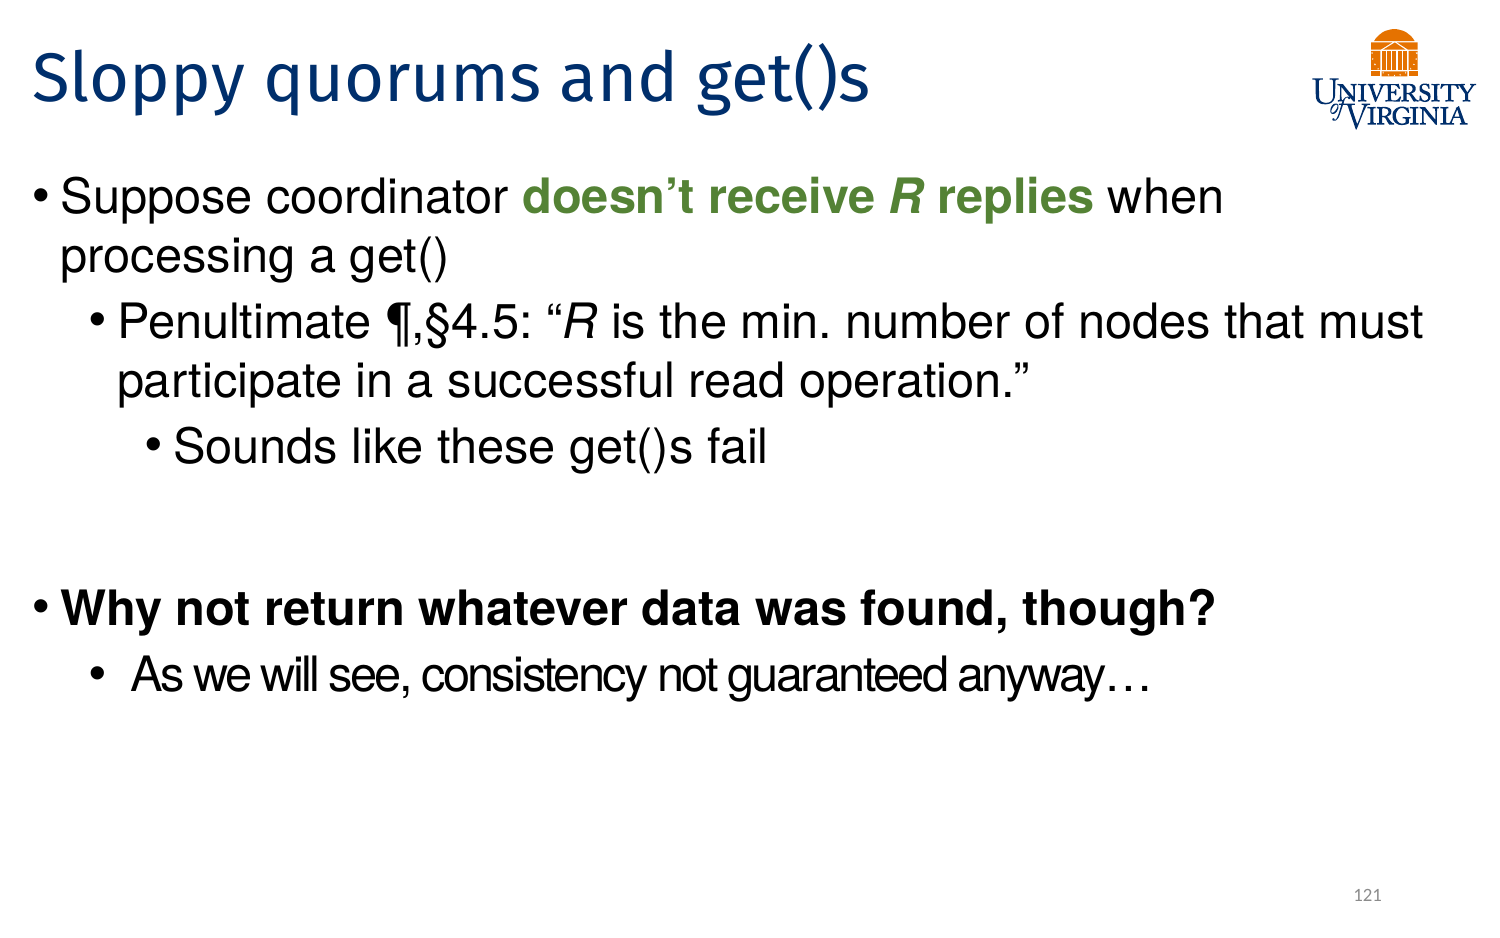

# Sloppy quorums and get()s
Suppose coordinator doesn’t receive R replies when processing a get()
Penultimate ¶,§4.5: “R is the min. number of nodes that must participate in a successful read operation.”
Sounds like these get()s fail

Why not return whatever data was found, though?
 As we will see, consistency not guaranteed anyway…
121